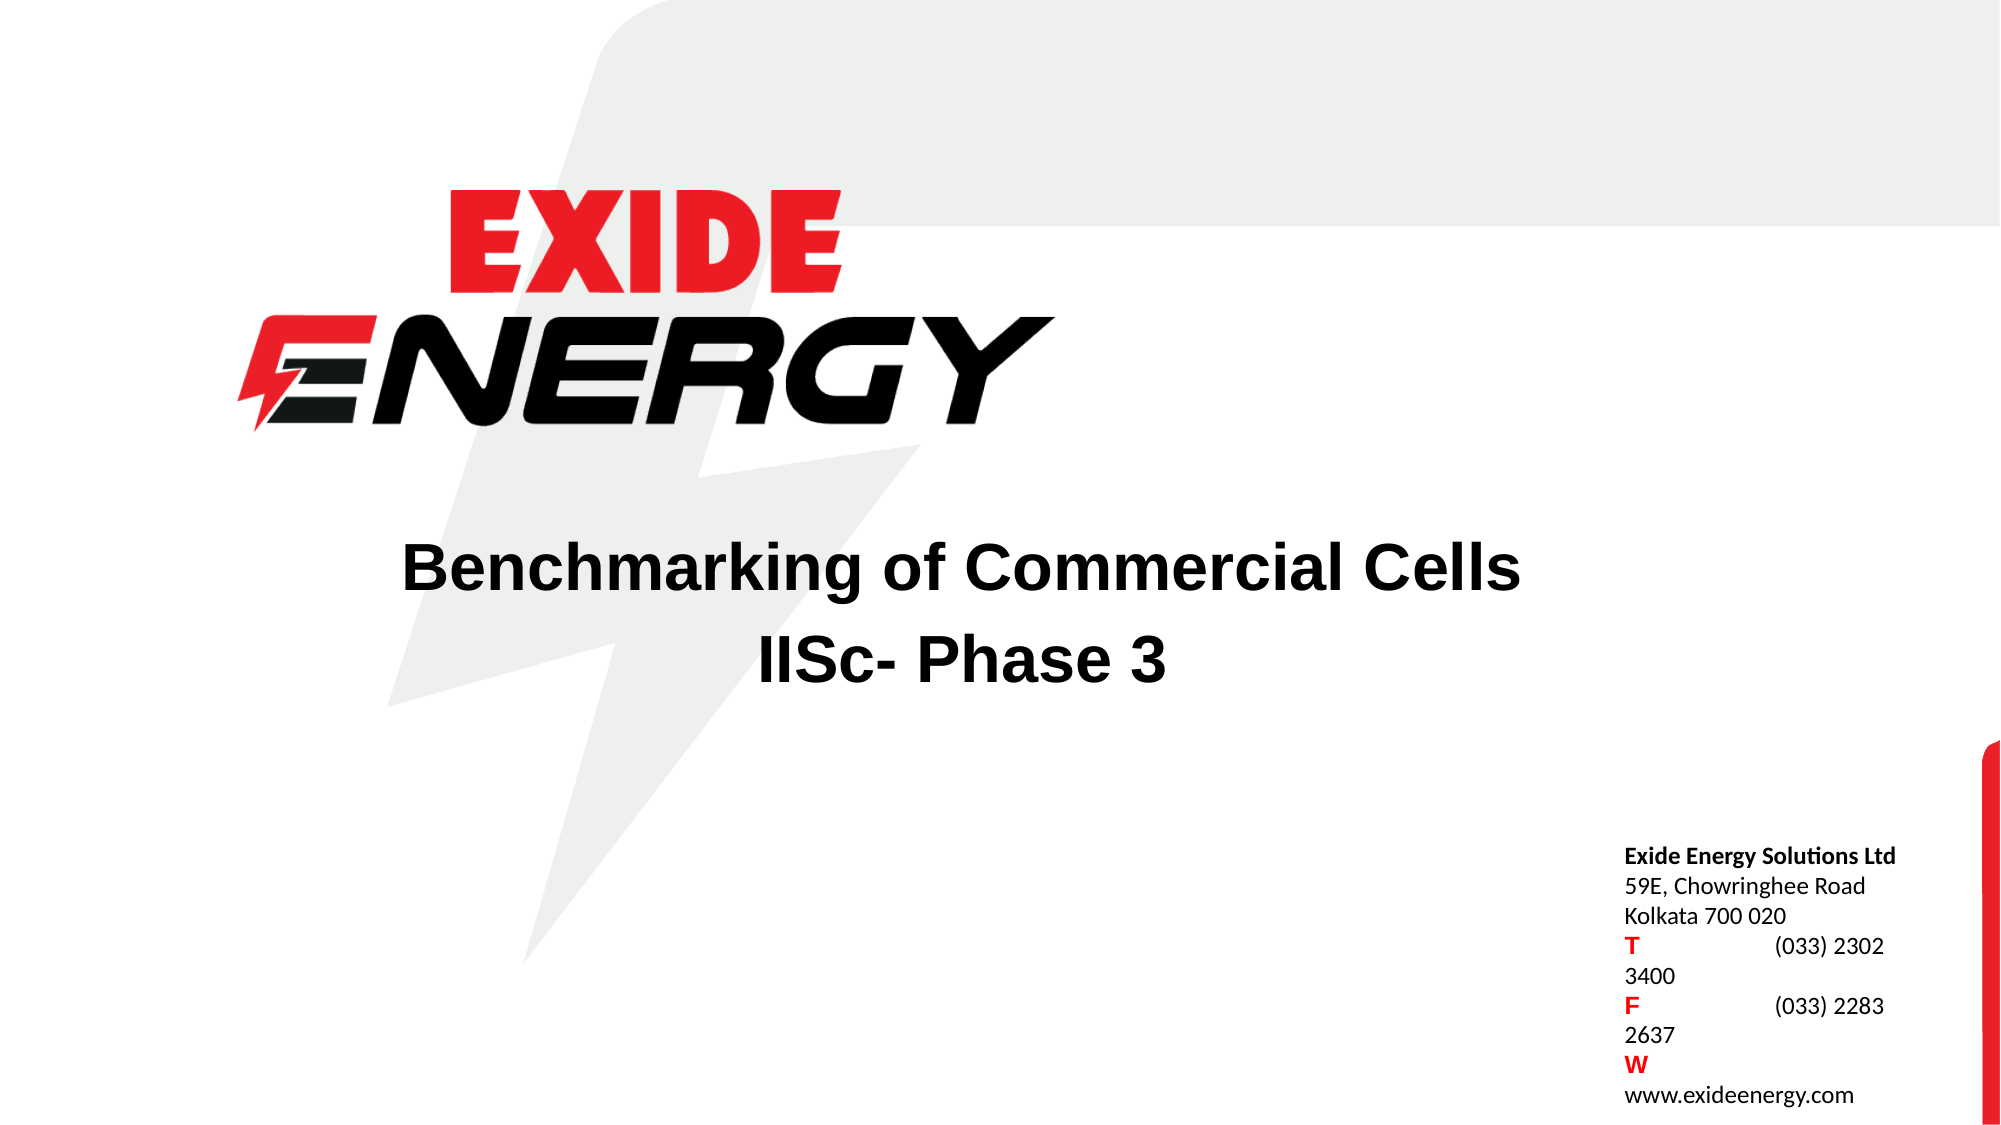

Benchmarking of Commercial Cells
IISc- Phase 3